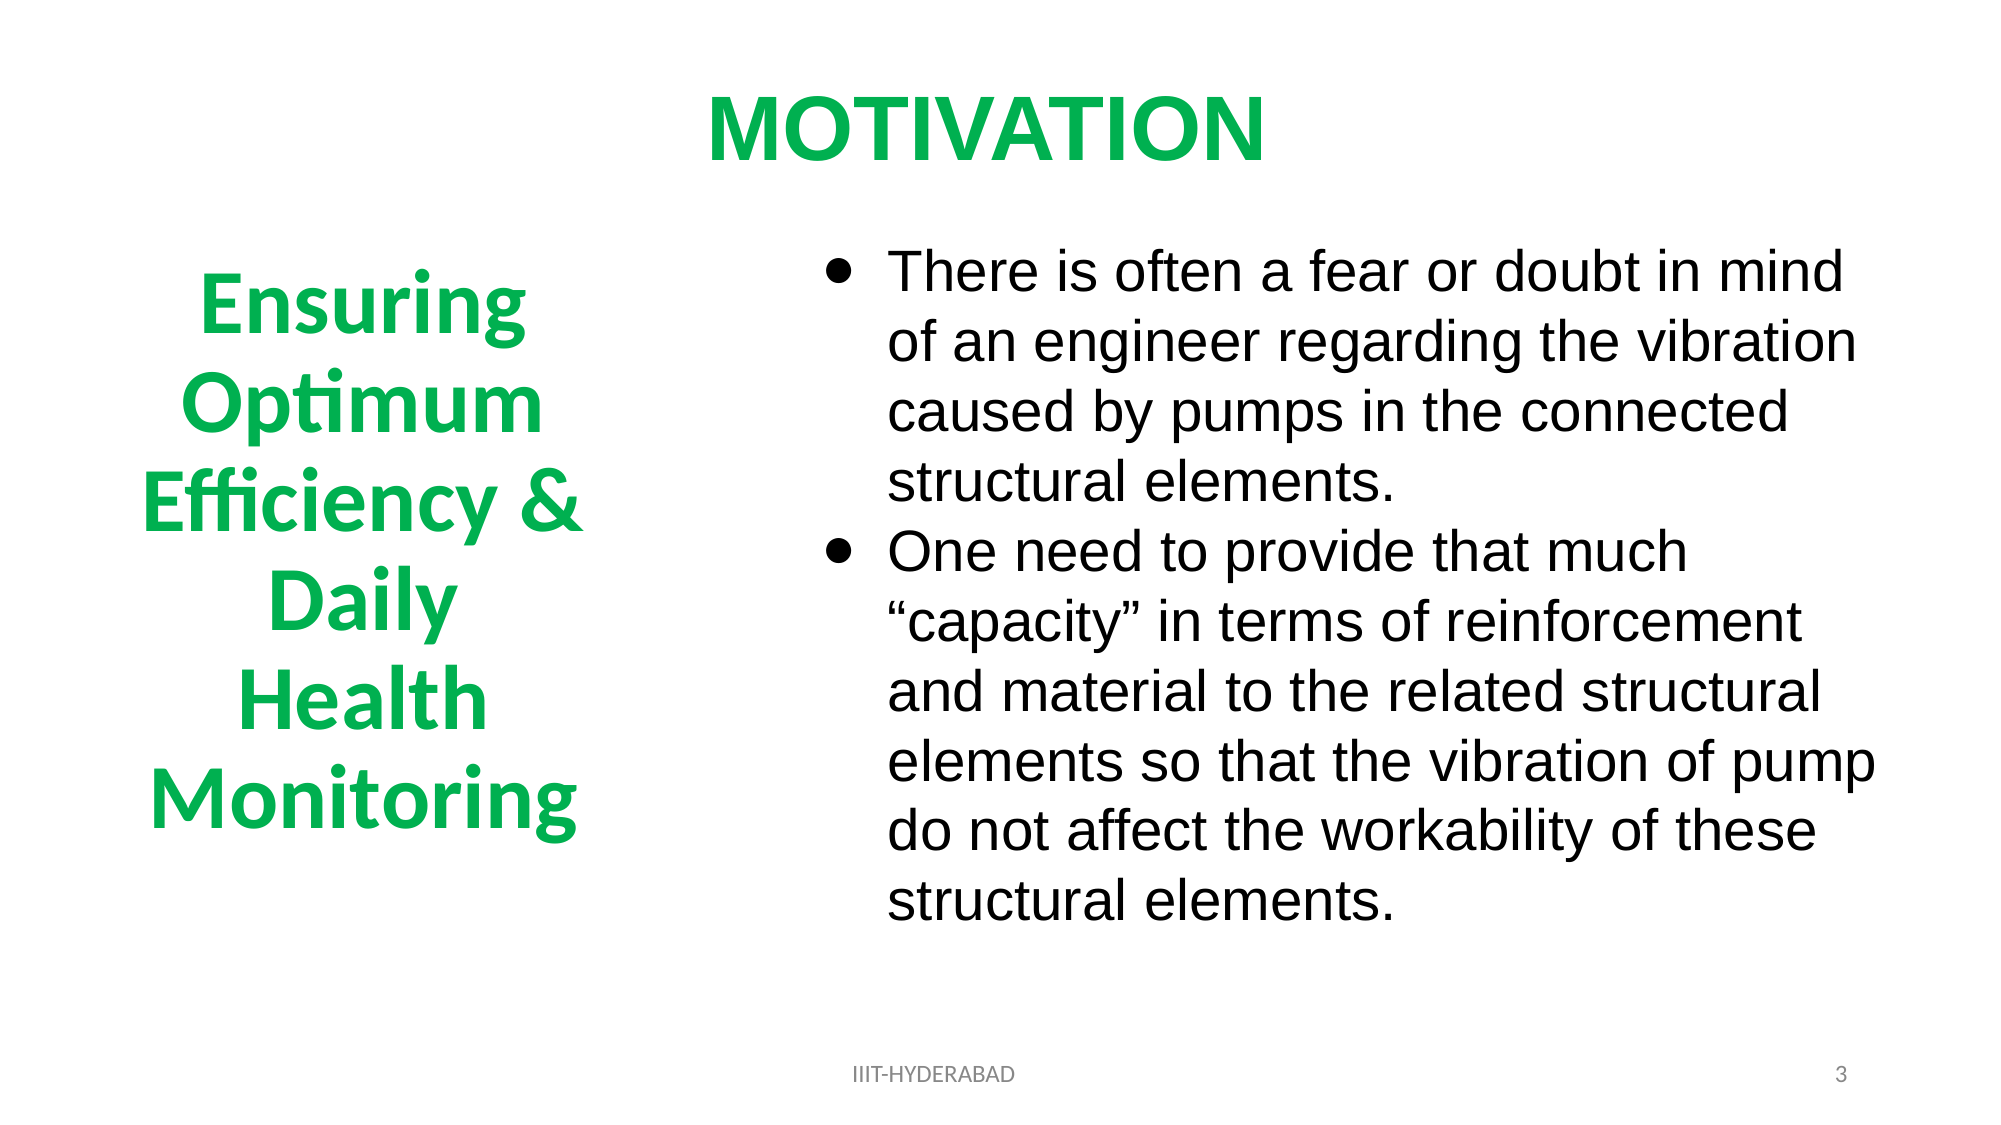

# MOTIVATION
There is often a fear or doubt in mind of an engineer regarding the vibration caused by pumps in the connected structural elements.
One need to provide that much “capacity” in terms of reinforcement and material to the related structural elements so that the vibration of pump do not affect the workability of these structural elements.
Ensuring Optimum Efficiency & Daily Health Monitoring
IIIT-HYDERABAD
3